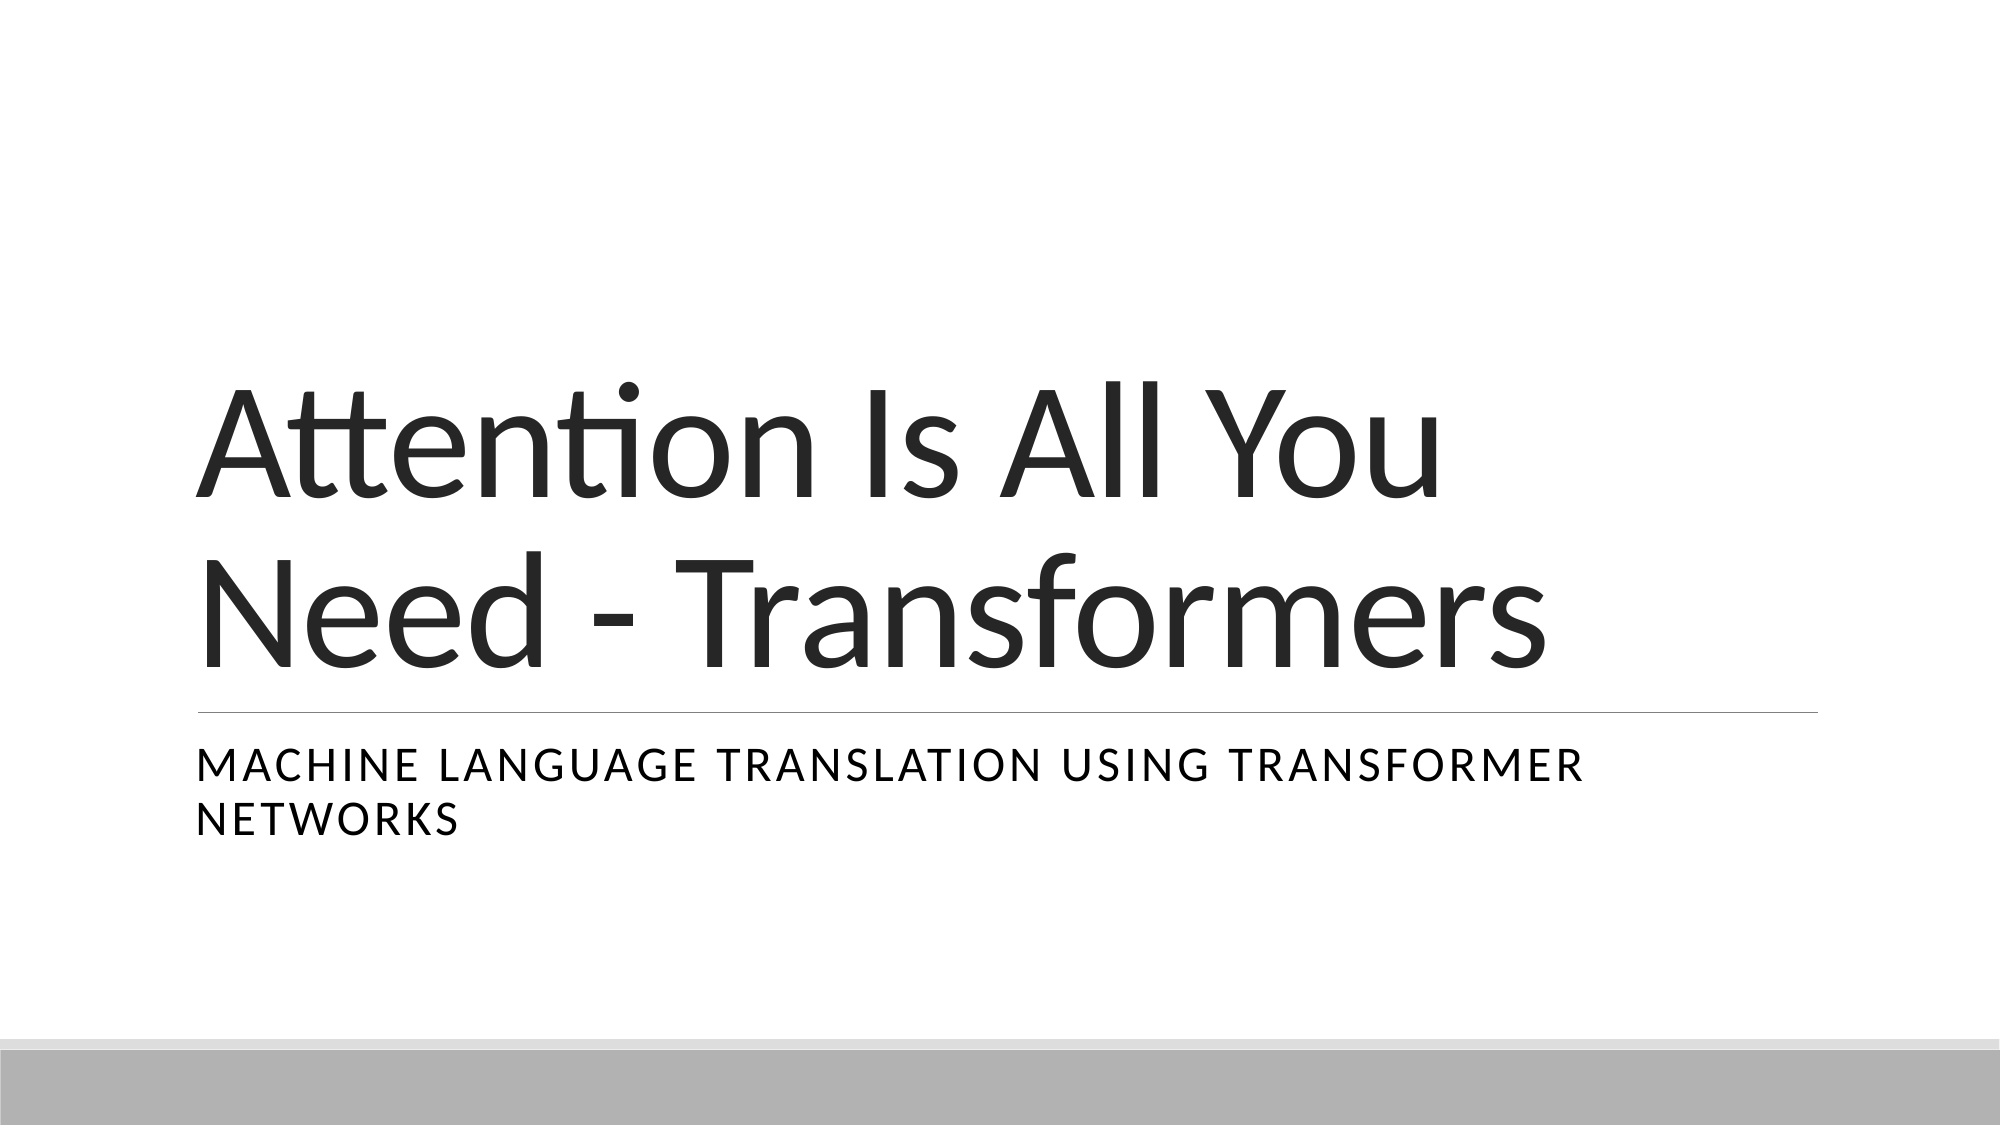

# Attention Is All You Need - Transformers
Machine language translation using Transformer networks